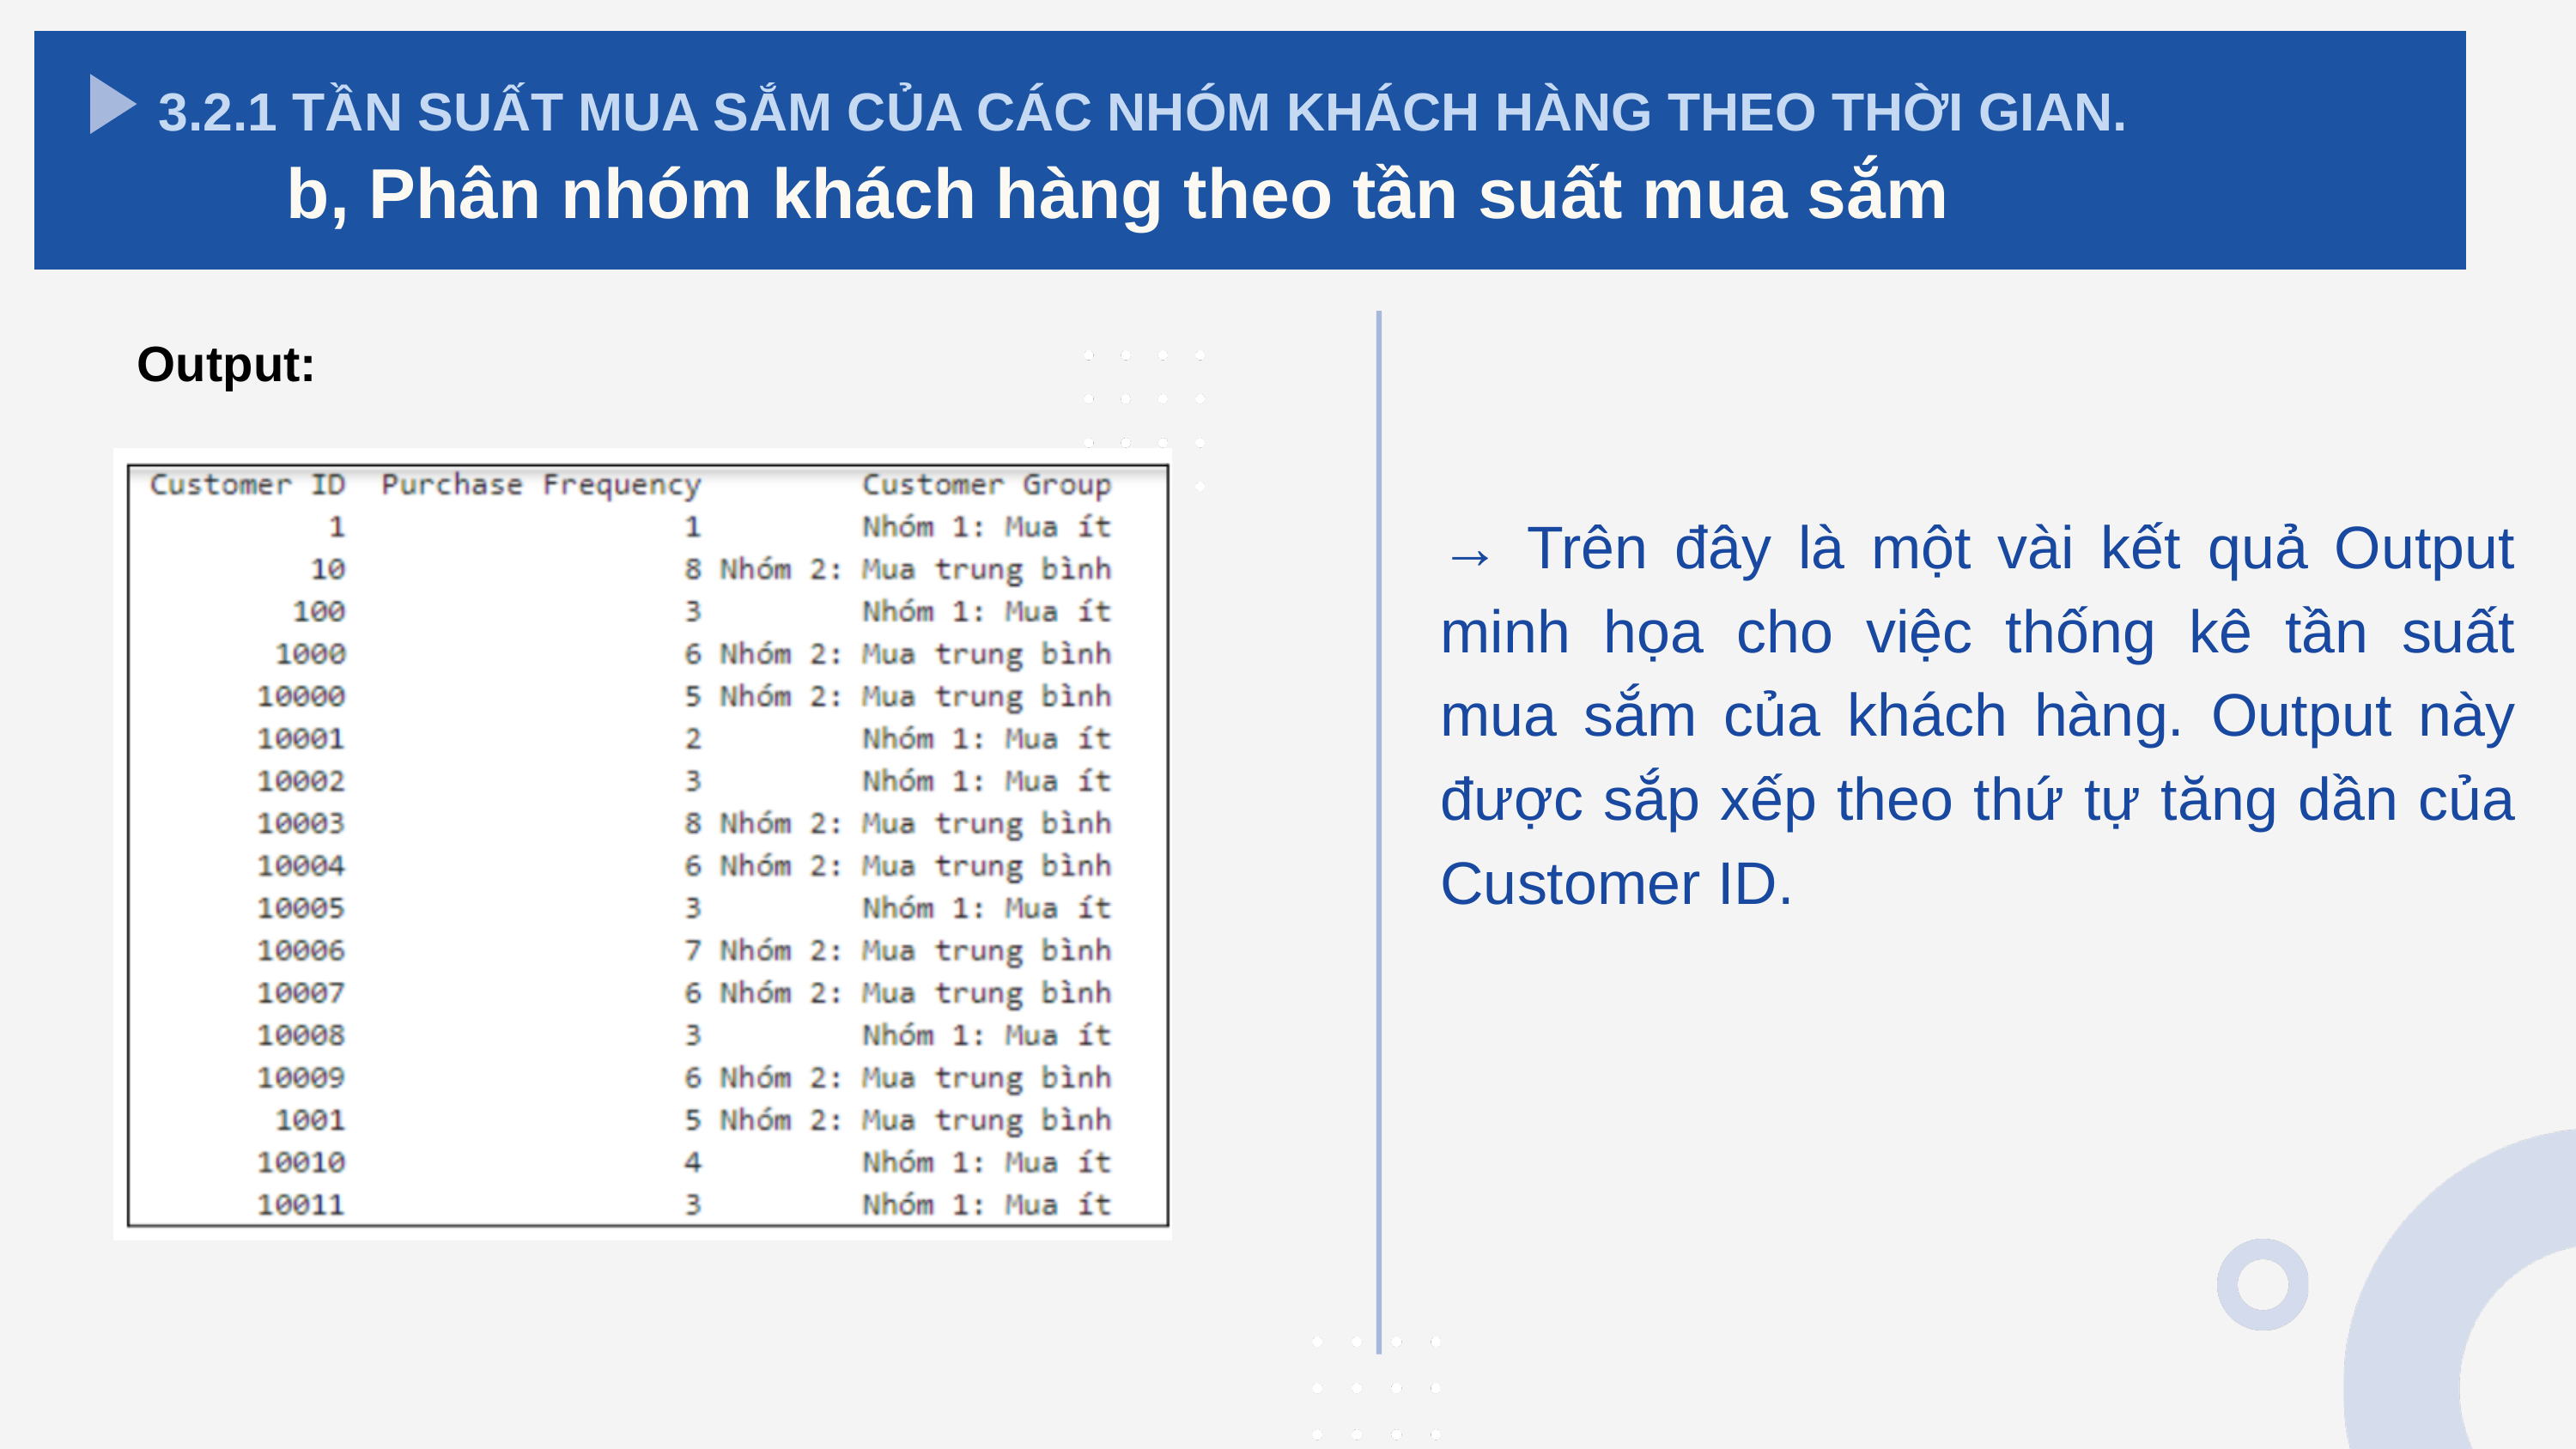

3.2.1 TẦN SUẤT MUA SẮM CỦA CÁC NHÓM KHÁCH HÀNG THEO THỜI GIAN.

b, Phân nhóm khách hàng theo tần suất mua sắm

Output:

→ Trên đây là một vài kết quả Output minh họa cho việc thống kê tần suất mua sắm của khách hàng. Output này được sắp xếp theo thứ tự tăng dần của Customer ID.